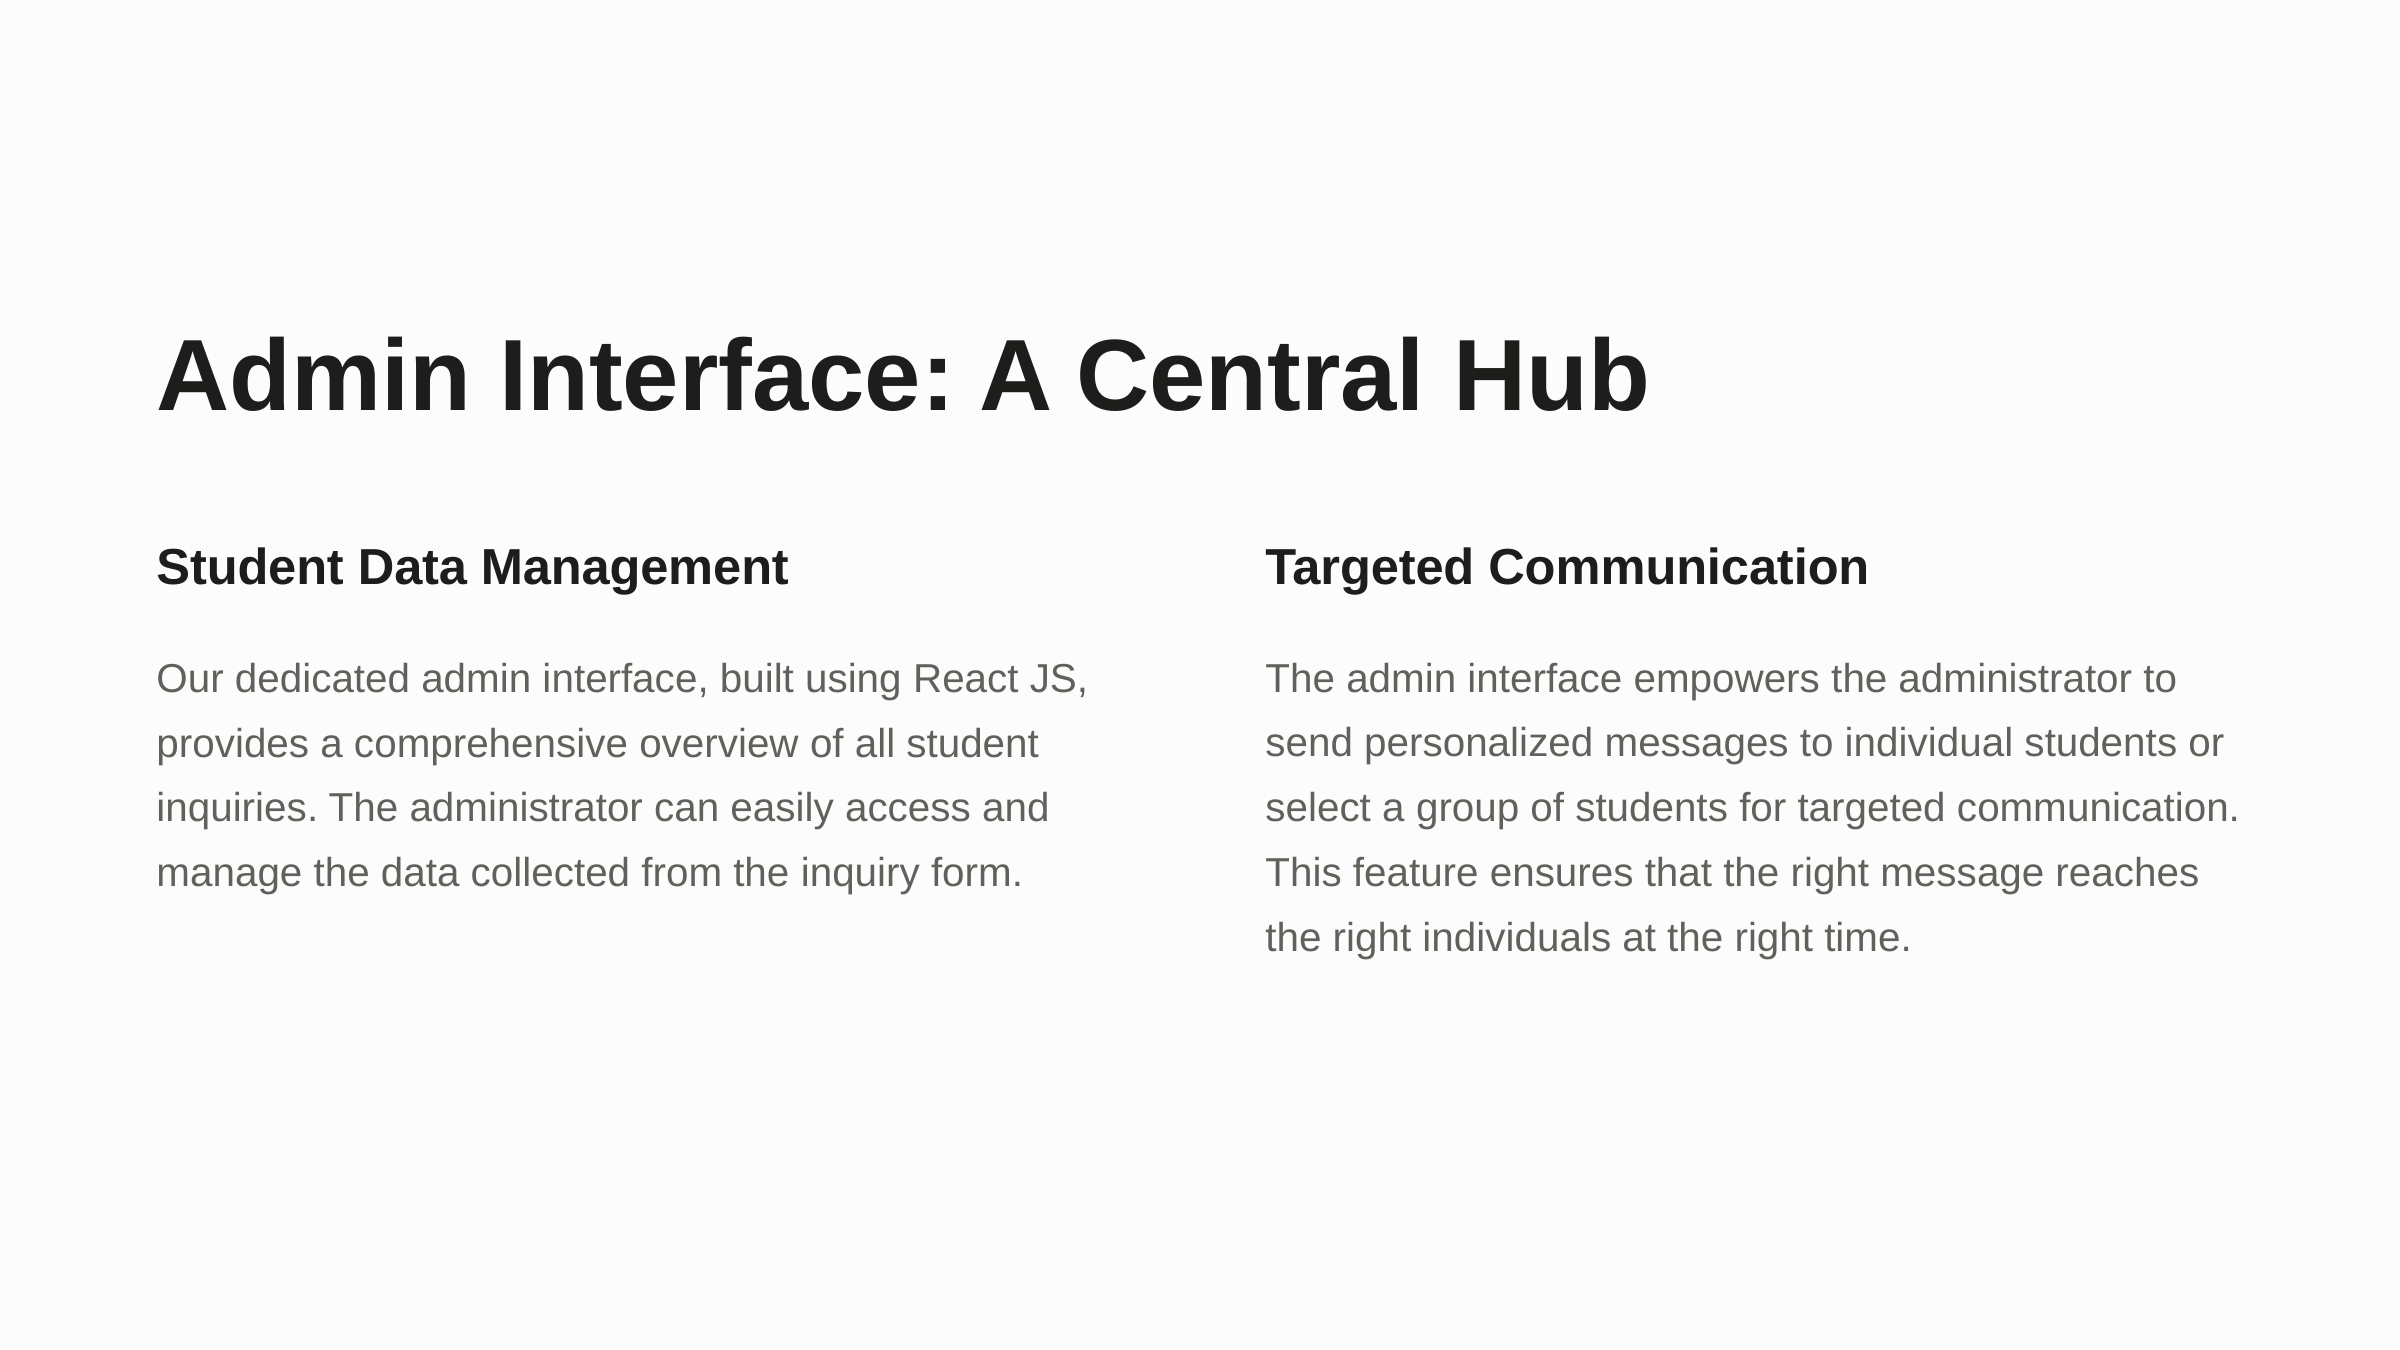

Admin Interface: A Central Hub
Student Data Management
Targeted Communication
Our dedicated admin interface, built using React JS, provides a comprehensive overview of all student inquiries. The administrator can easily access and manage the data collected from the inquiry form.
The admin interface empowers the administrator to send personalized messages to individual students or select a group of students for targeted communication. This feature ensures that the right message reaches the right individuals at the right time.